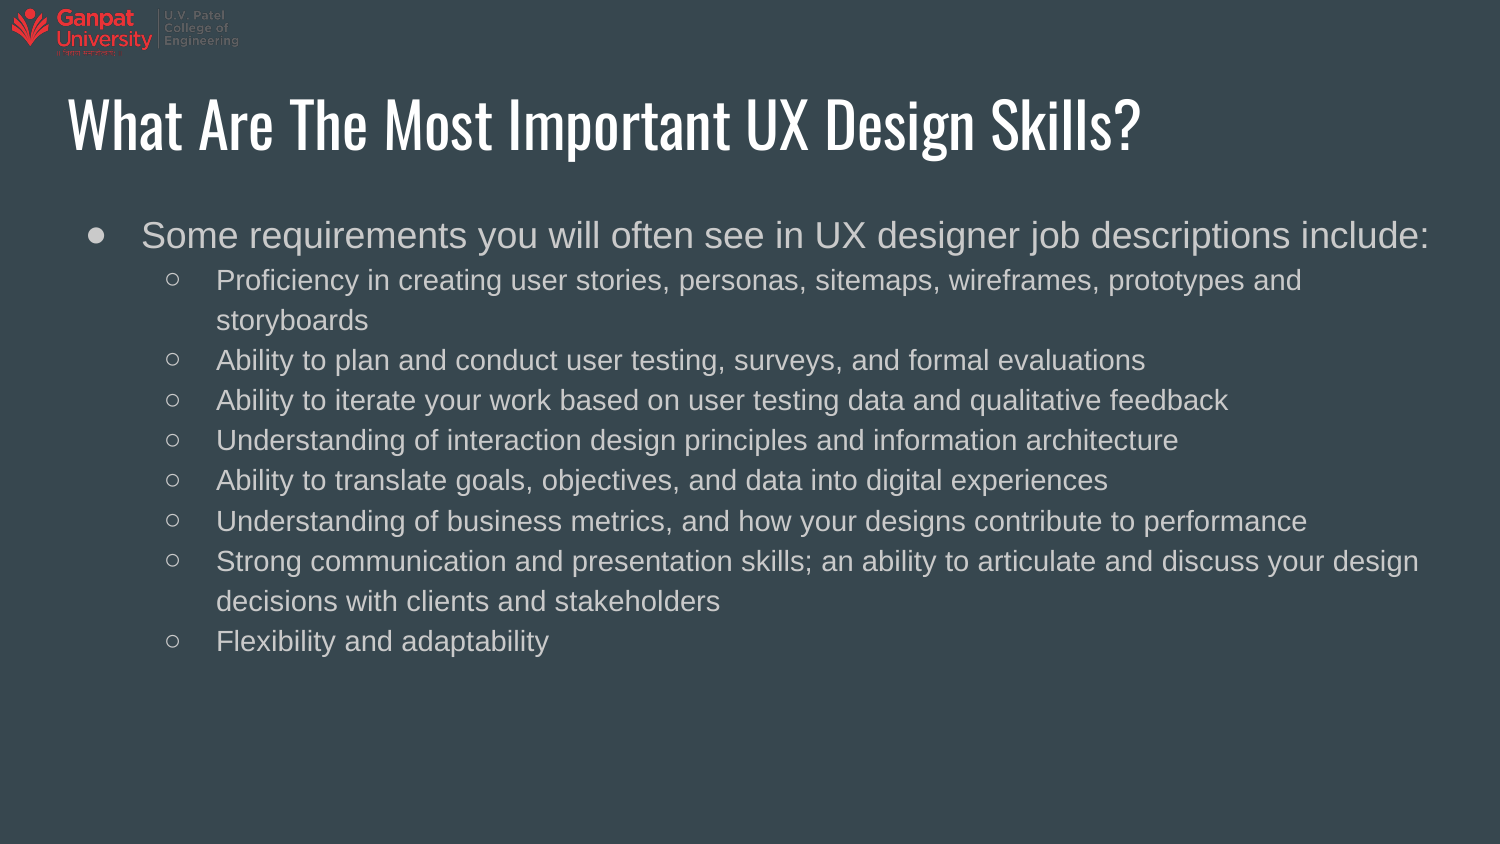

# What Are The Most Important UX Design Skills?
Some requirements you will often see in UX designer job descriptions include:
Proficiency in creating user stories, personas, sitemaps, wireframes, prototypes and storyboards
Ability to plan and conduct user testing, surveys, and formal evaluations
Ability to iterate your work based on user testing data and qualitative feedback
Understanding of interaction design principles and information architecture
Ability to translate goals, objectives, and data into digital experiences
Understanding of business metrics, and how your designs contribute to performance
Strong communication and presentation skills; an ability to articulate and discuss your design decisions with clients and stakeholders
Flexibility and adaptability